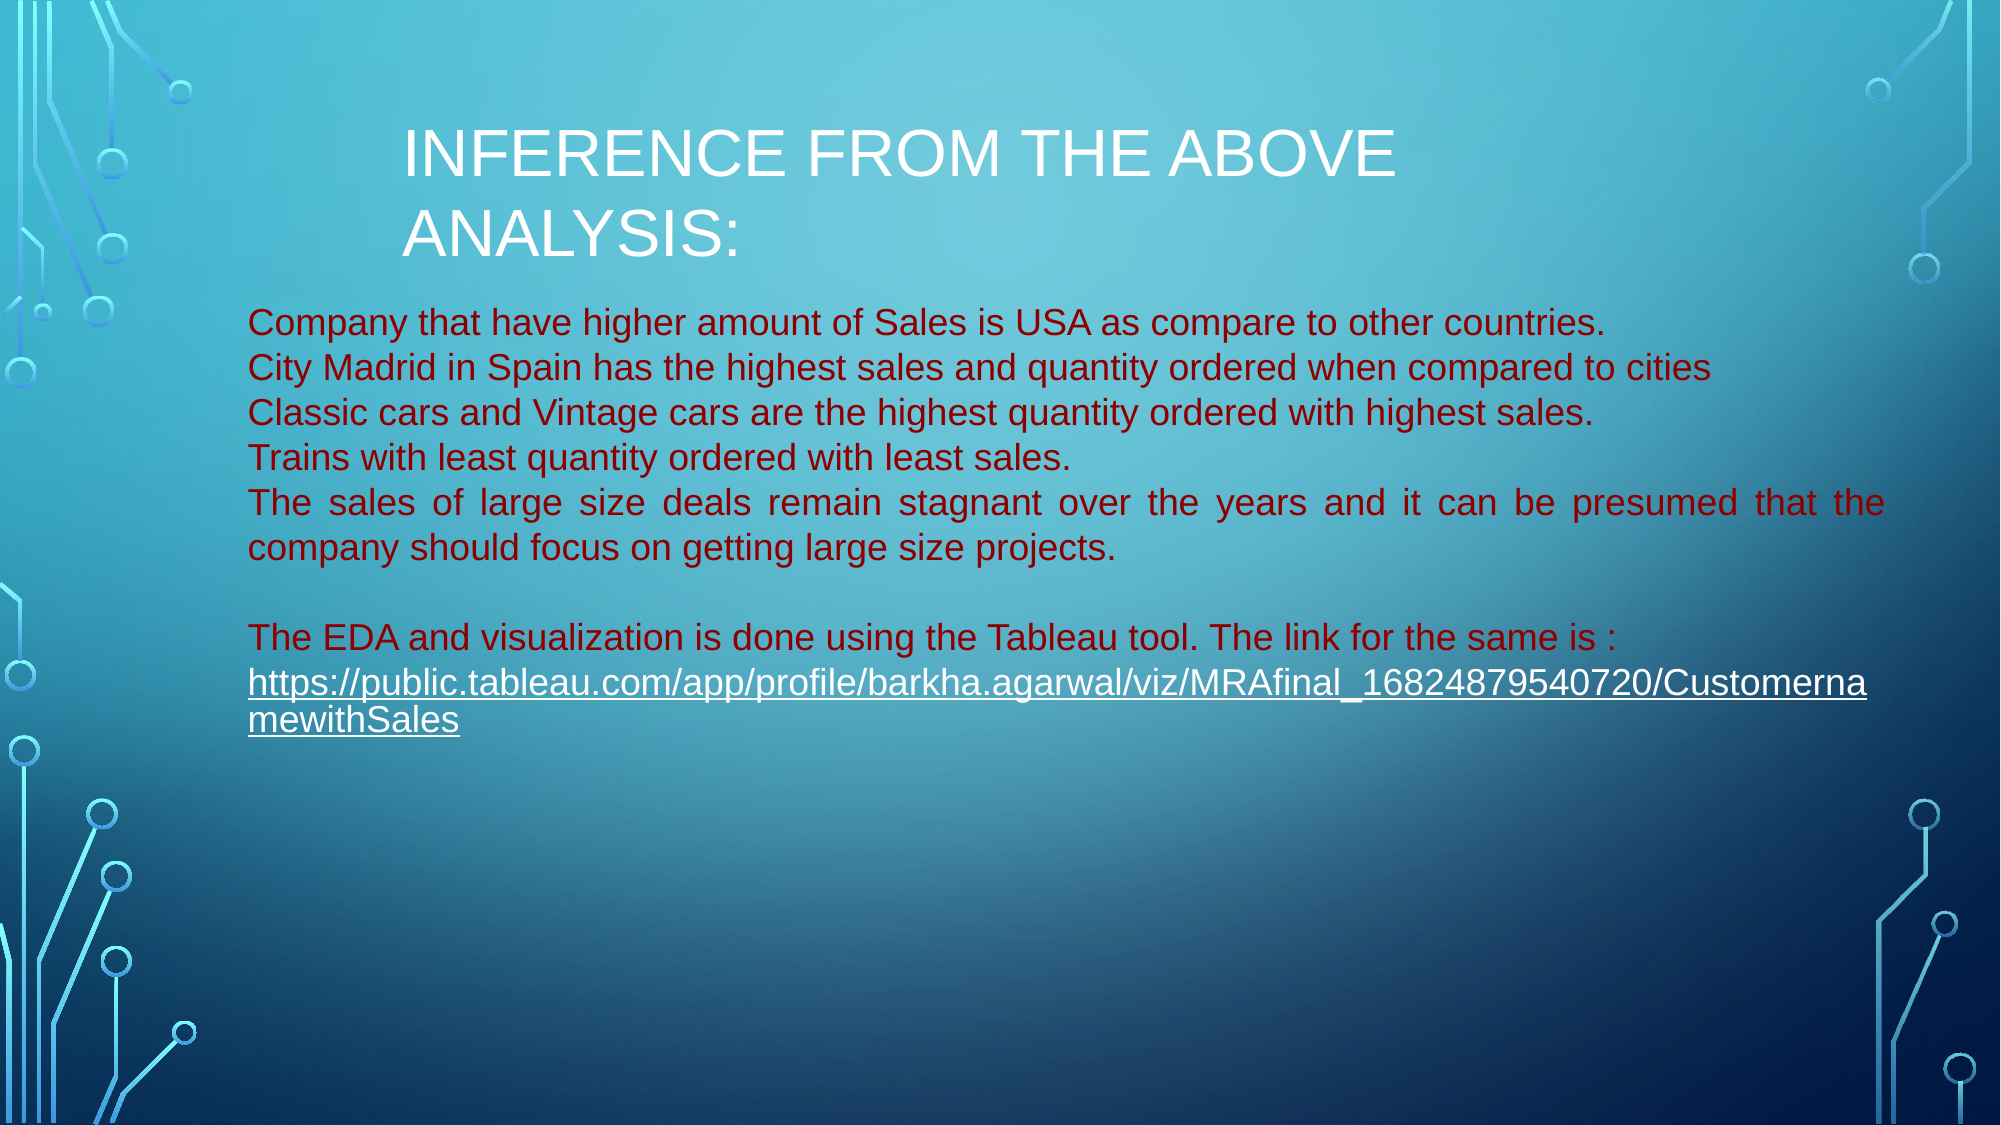

INFERENCE FROM THE ABOVE ANALYSIS:
Company that have higher amount of Sales is USA as compare to other countries.
City Madrid in Spain has the highest sales and quantity ordered when compared to cities
Classic cars and Vintage cars are the highest quantity ordered with highest sales.
Trains with least quantity ordered with least sales.
The sales of large size deals remain stagnant over the years and it can be presumed that the company should focus on getting large size projects.

The EDA and visualization is done using the Tableau tool. The link for the same is :
https://public.tableau.com/app/profile/barkha.agarwal/viz/MRAfinal_16824879540720/CustomernamewithSales